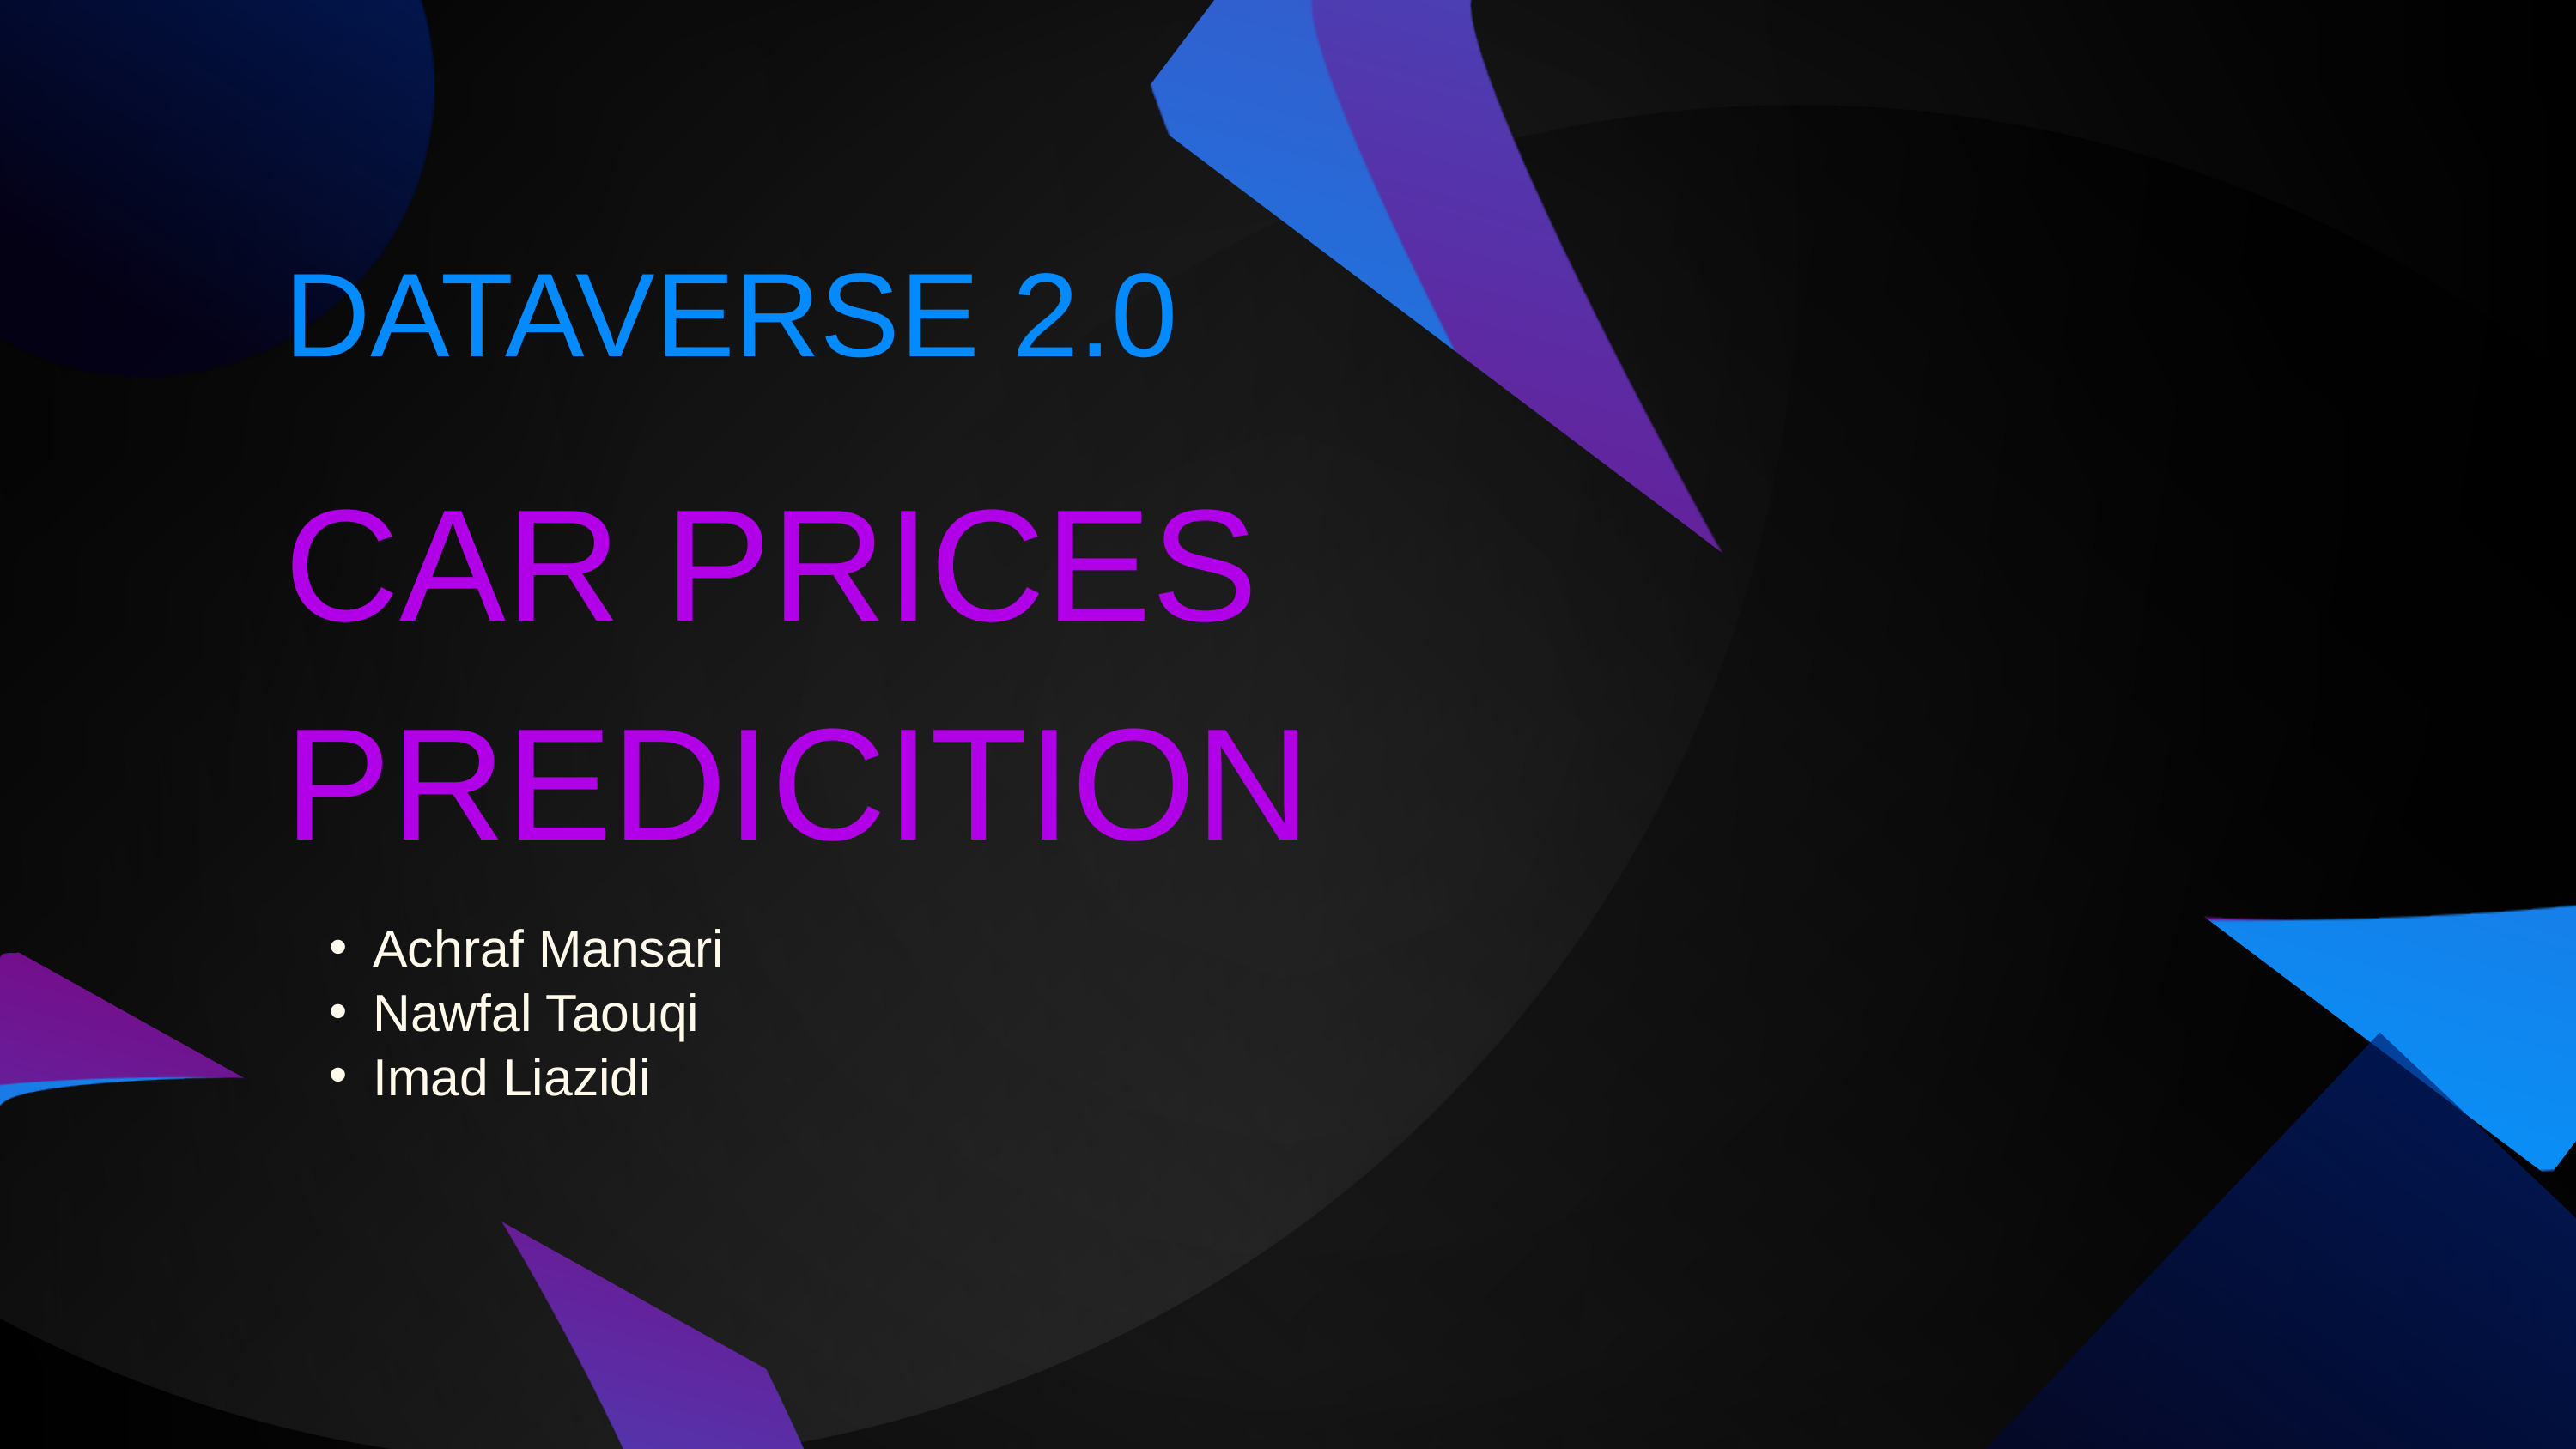

DATAVERSE 2.0
CAR PRICES PREDICITION
Achraf Mansari
Nawfal Taouqi
Imad Liazidi